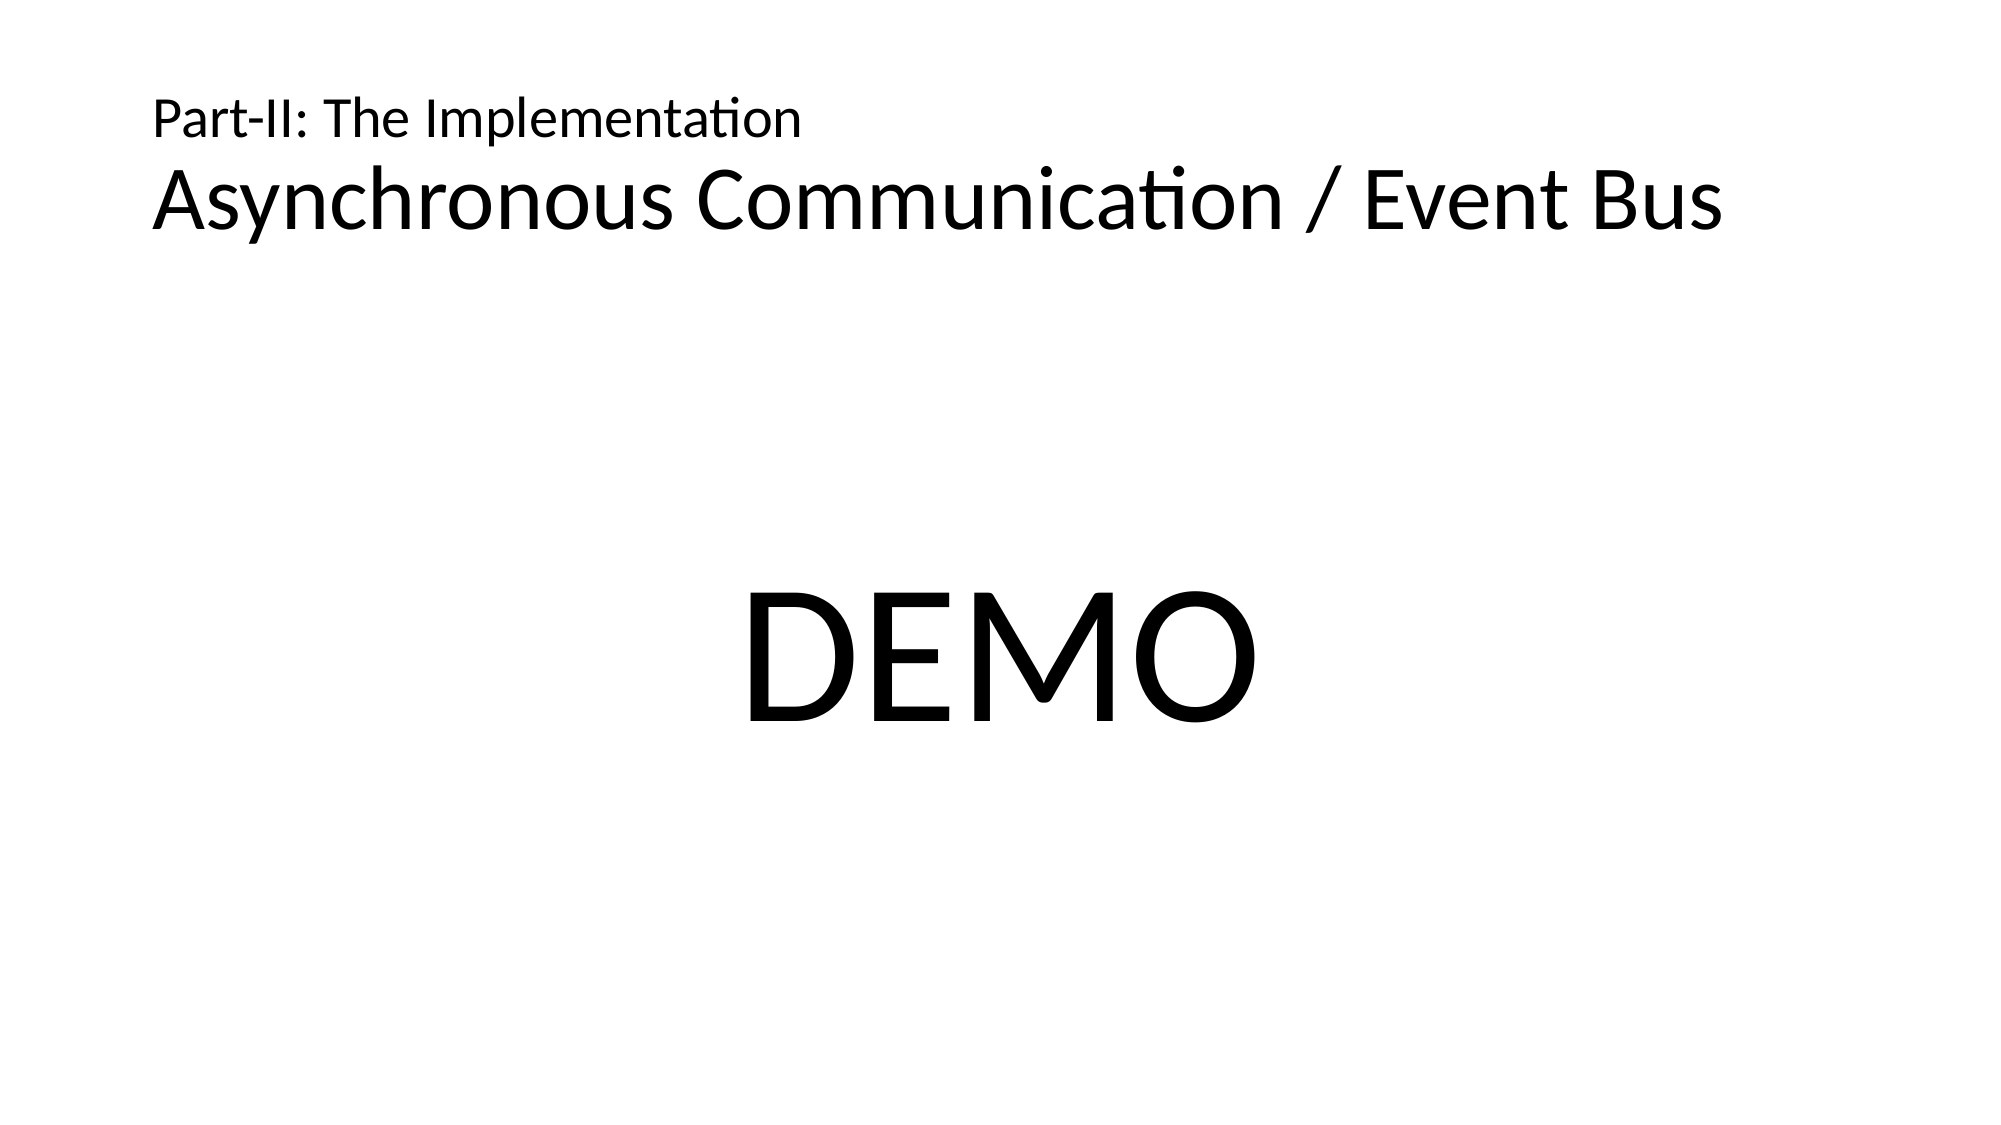

# Part-II: The Implementation Asynchronous Communication / Event Bus
DEMO